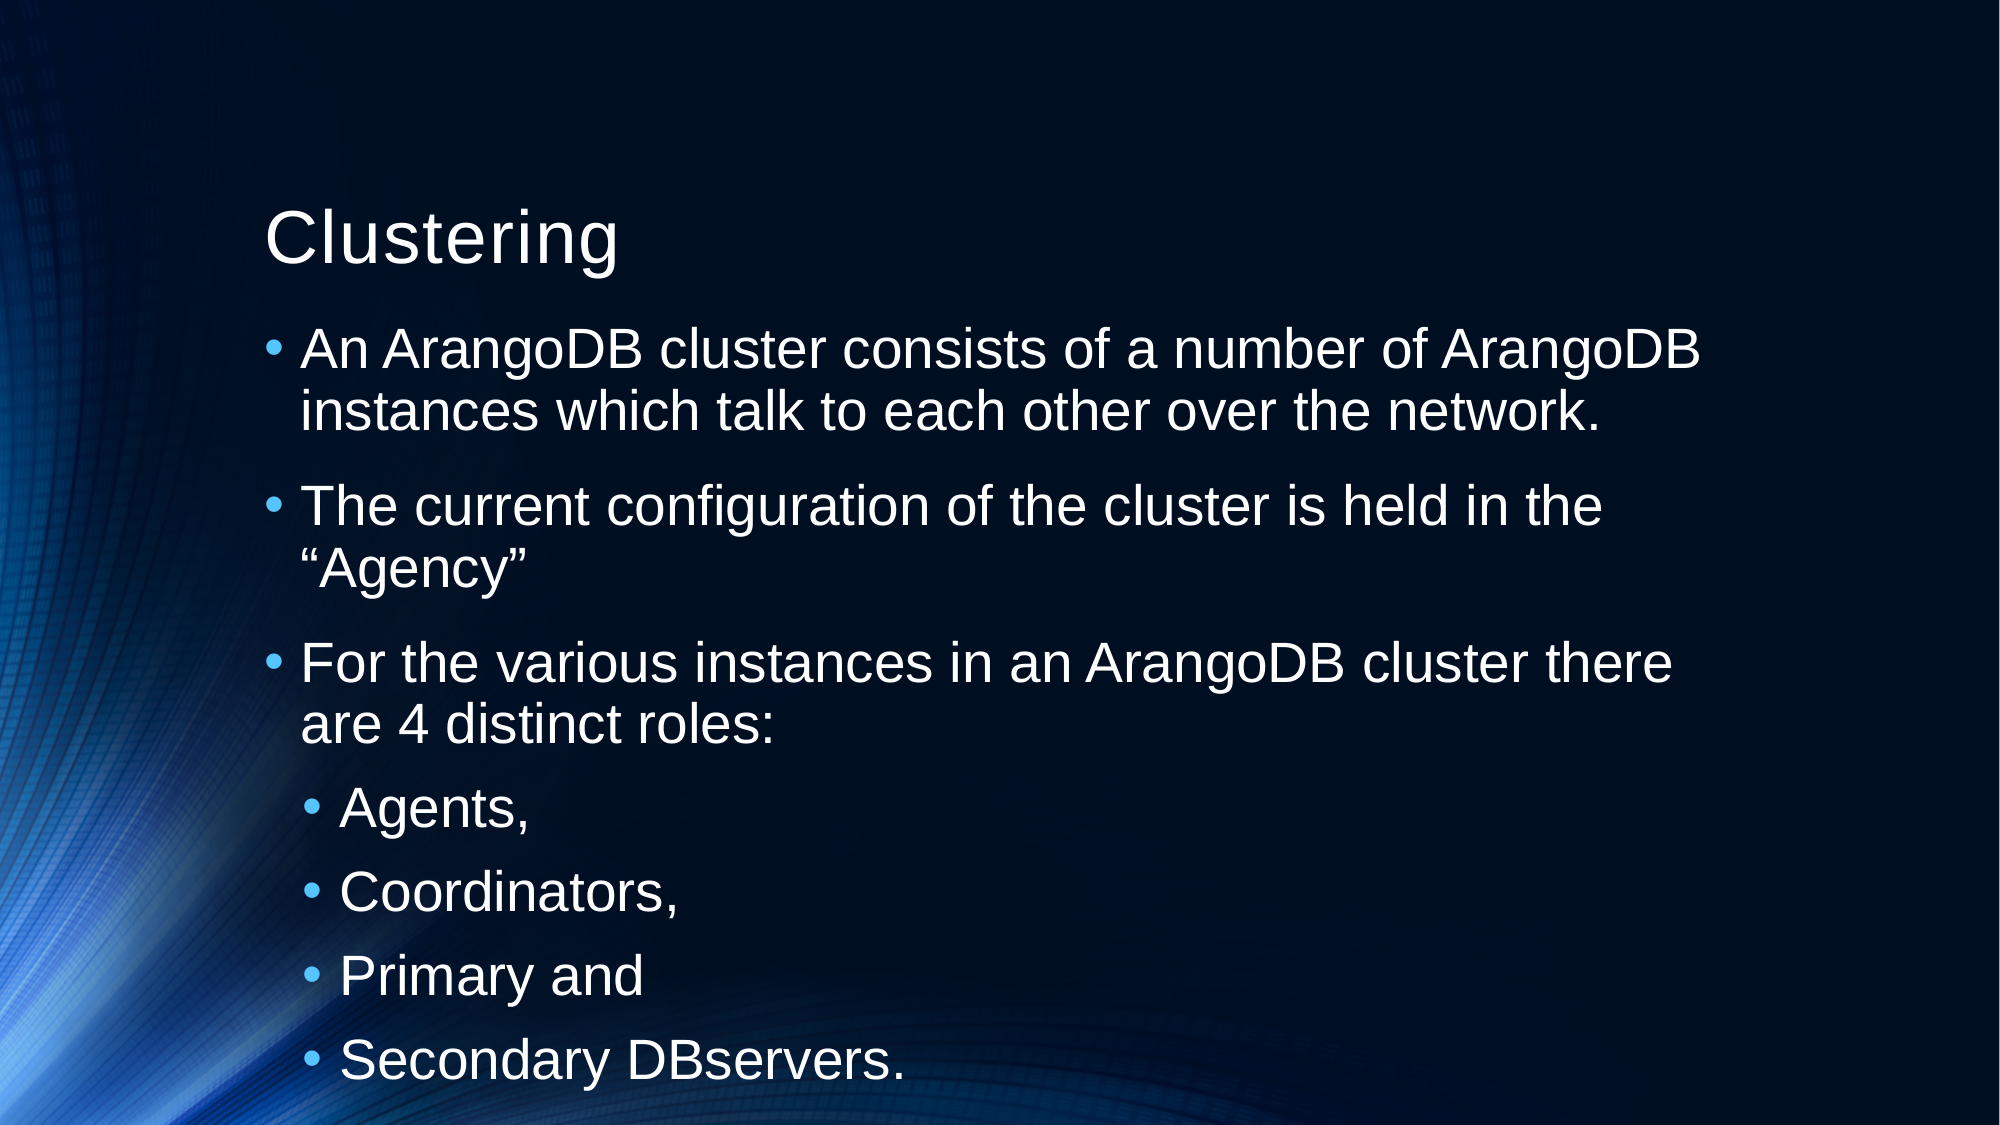

# Clustering
An ArangoDB cluster consists of a number of ArangoDB instances which talk to each other over the network.
The current configuration of the cluster is held in the “Agency”
For the various instances in an ArangoDB cluster there are 4 distinct roles:
Agents,
Coordinators,
Primary and
Secondary DBservers.